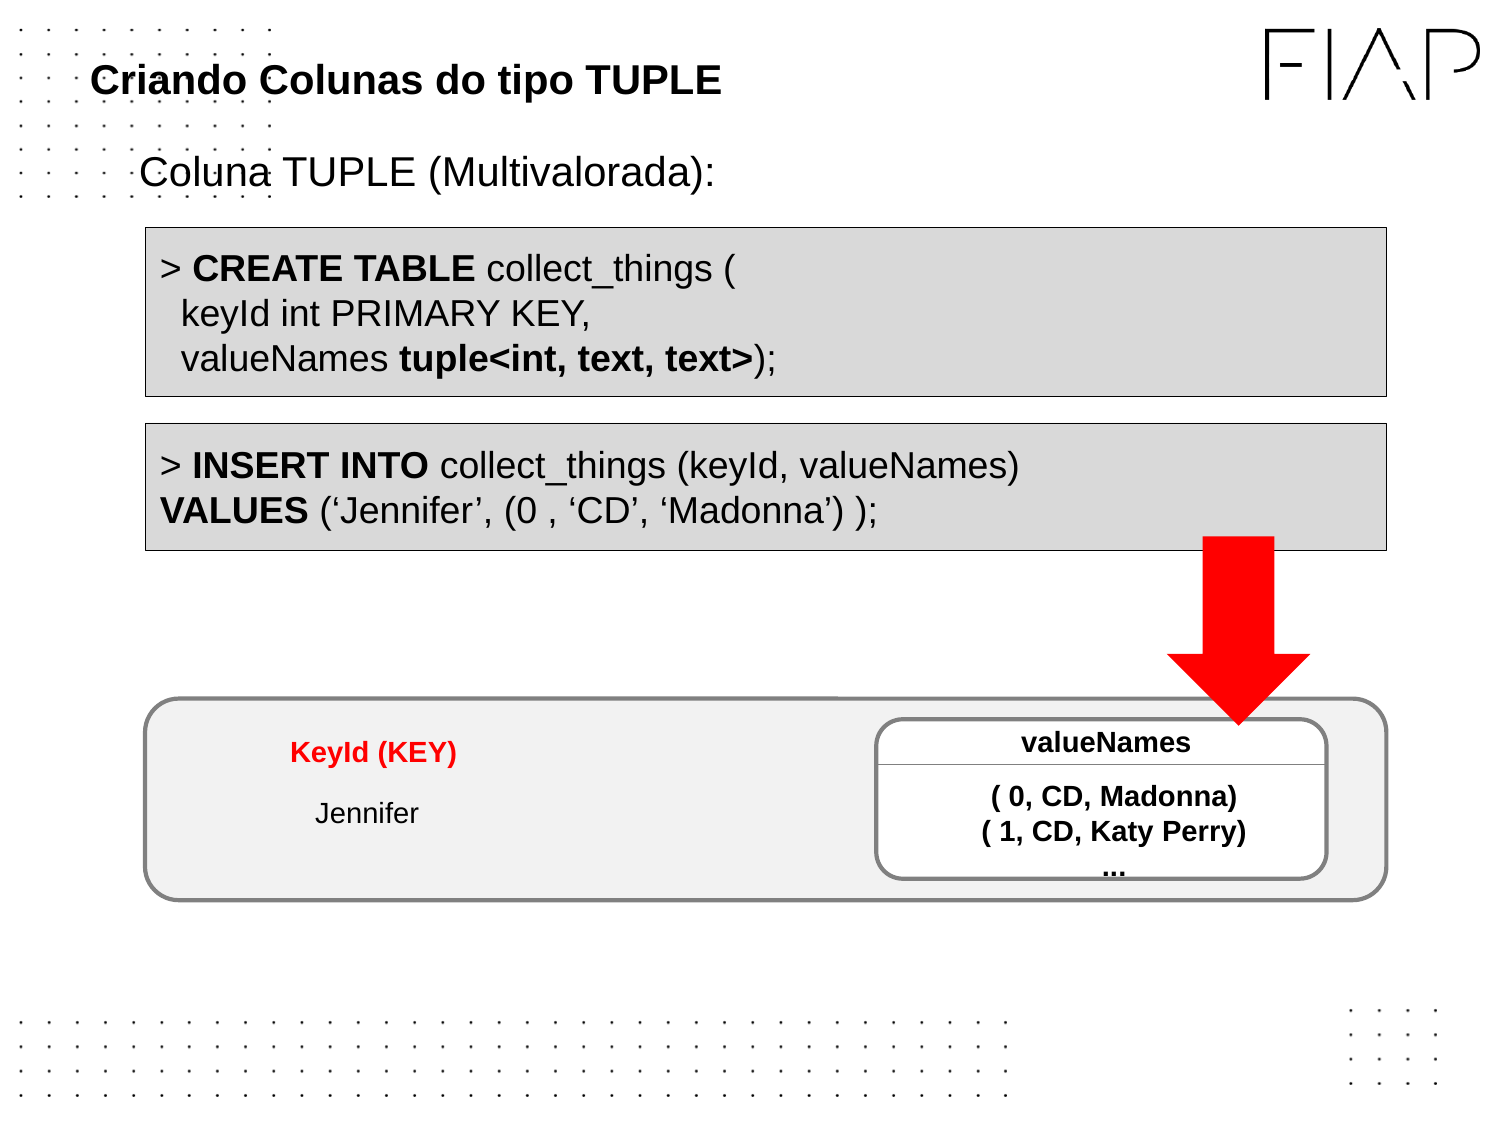

# Criando Colunas do tipo TUPLE
Coluna TUPLE (Multivalorada):

> CREATE TABLE collect_things (
  keyId int PRIMARY KEY,
  valueNames tuple<int, text, text>);
> INSERT INTO collect_things (keyId, valueNames)
VALUES (‘Jennifer’, (0 , ‘CD’, ‘Madonna’) );

valueNames

KeyId (KEY)
( 0, CD, Madonna)
( 1, CD, Katy Perry)
...
Jennifer